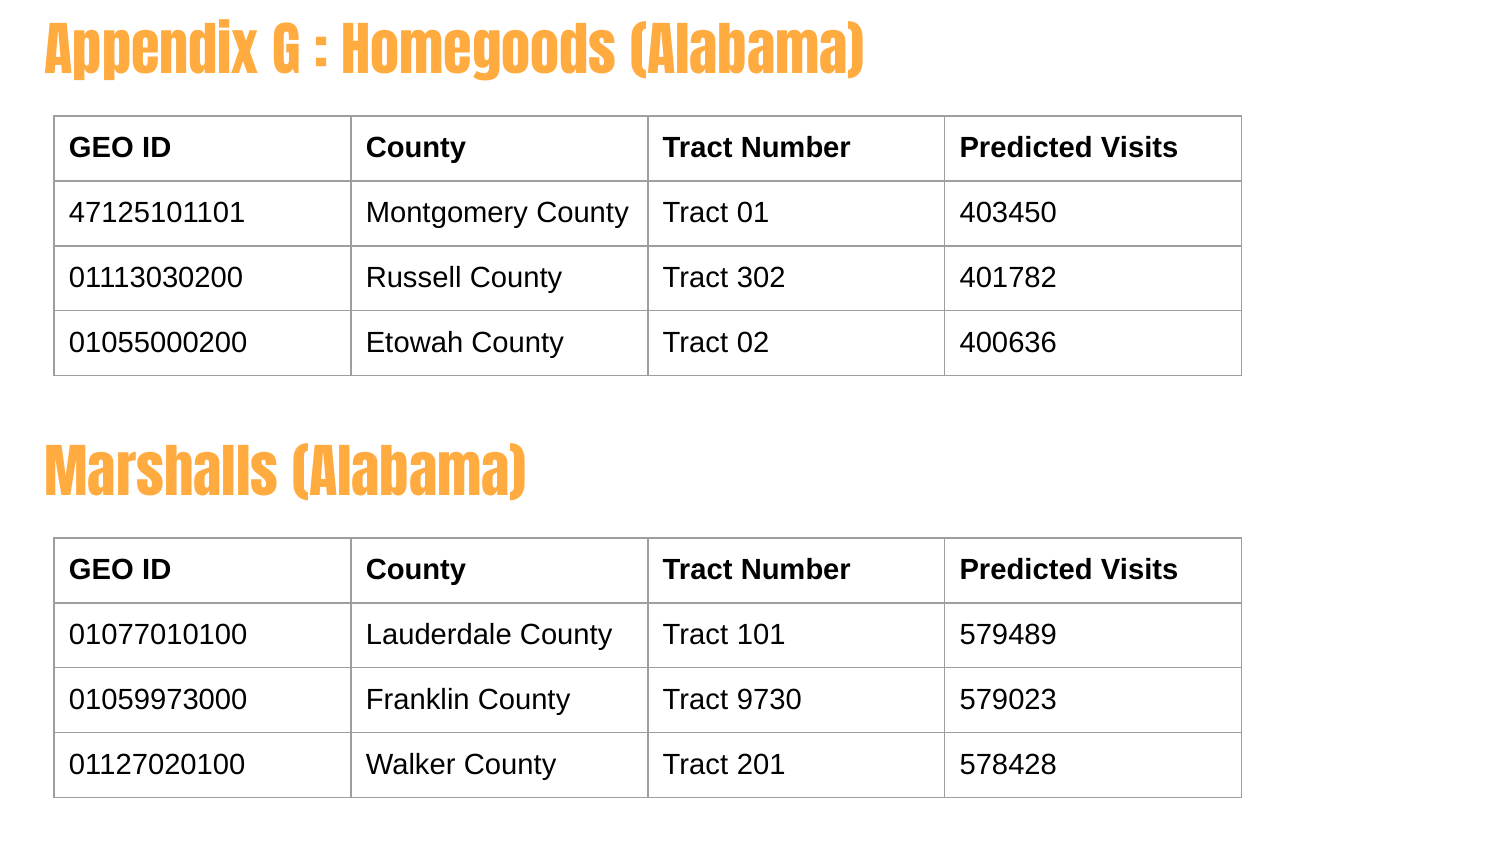

Appendix G : Homegoods (Alabama)
| GEO ID | County | Tract Number | Predicted Visits |
| --- | --- | --- | --- |
| 47125101101 | Montgomery County | Tract 01 | 403450 |
| 01113030200 | Russell County | Tract 302 | 401782 |
| 01055000200 | Etowah County | Tract 02 | 400636 |
Marshalls (Alabama)
| GEO ID | County | Tract Number | Predicted Visits |
| --- | --- | --- | --- |
| 01077010100 | Lauderdale County | Tract 101 | 579489 |
| 01059973000 | Franklin County | Tract 9730 | 579023 |
| 01127020100 | Walker County | Tract 201 | 578428 |